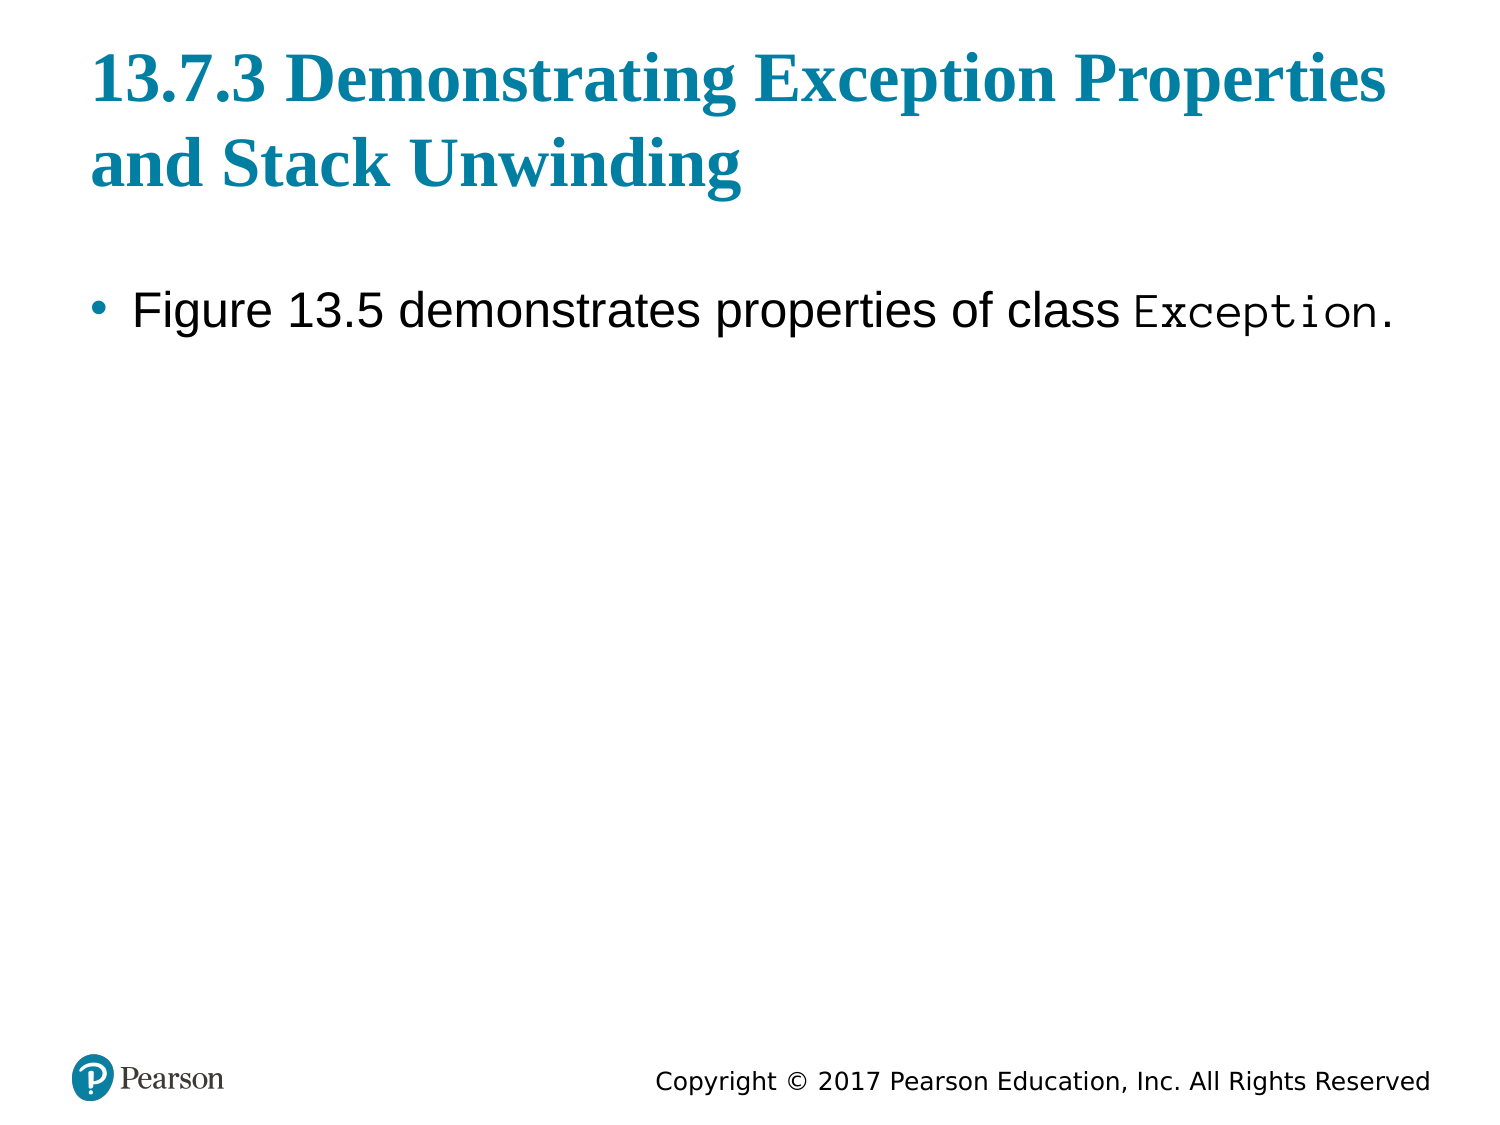

# 13.7.3 Demonstrating Exception Properties and Stack Unwinding
Figure 13.5 demonstrates properties of class Exception.